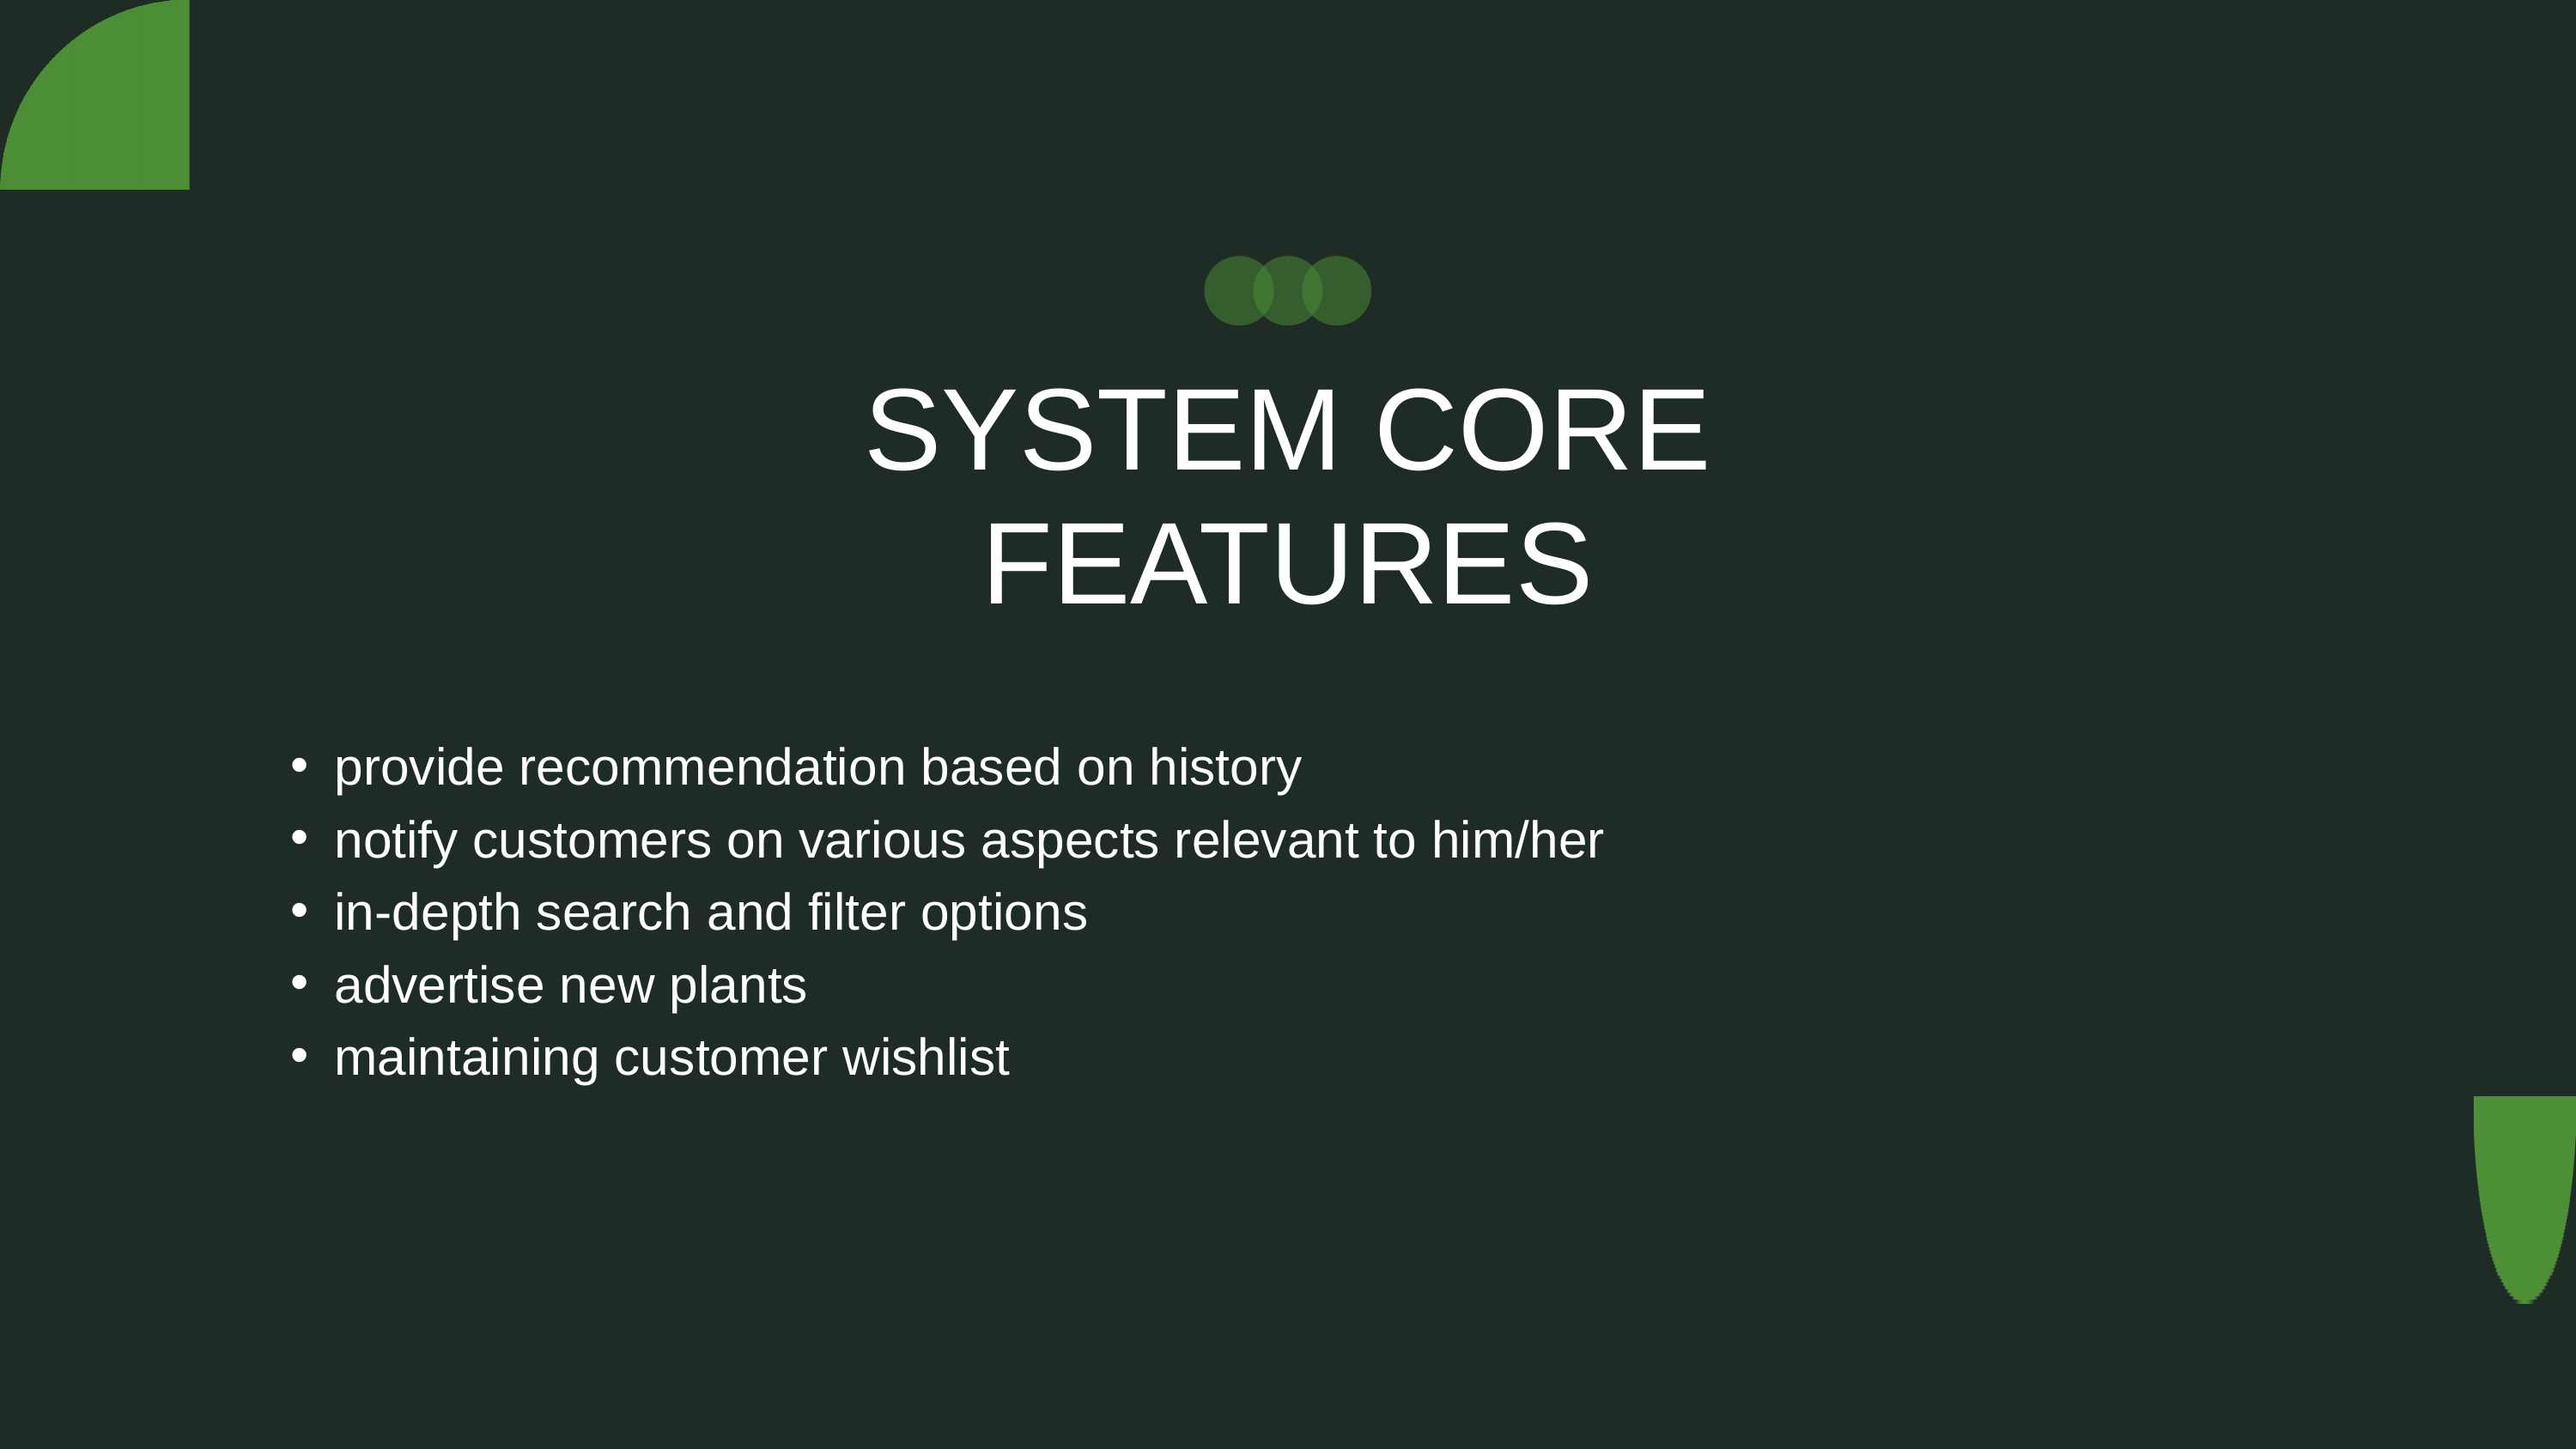

SYSTEM CORE FEATURES
provide recommendation based on history
notify customers on various aspects relevant to him/her
in-depth search and filter options
advertise new plants
maintaining customer wishlist